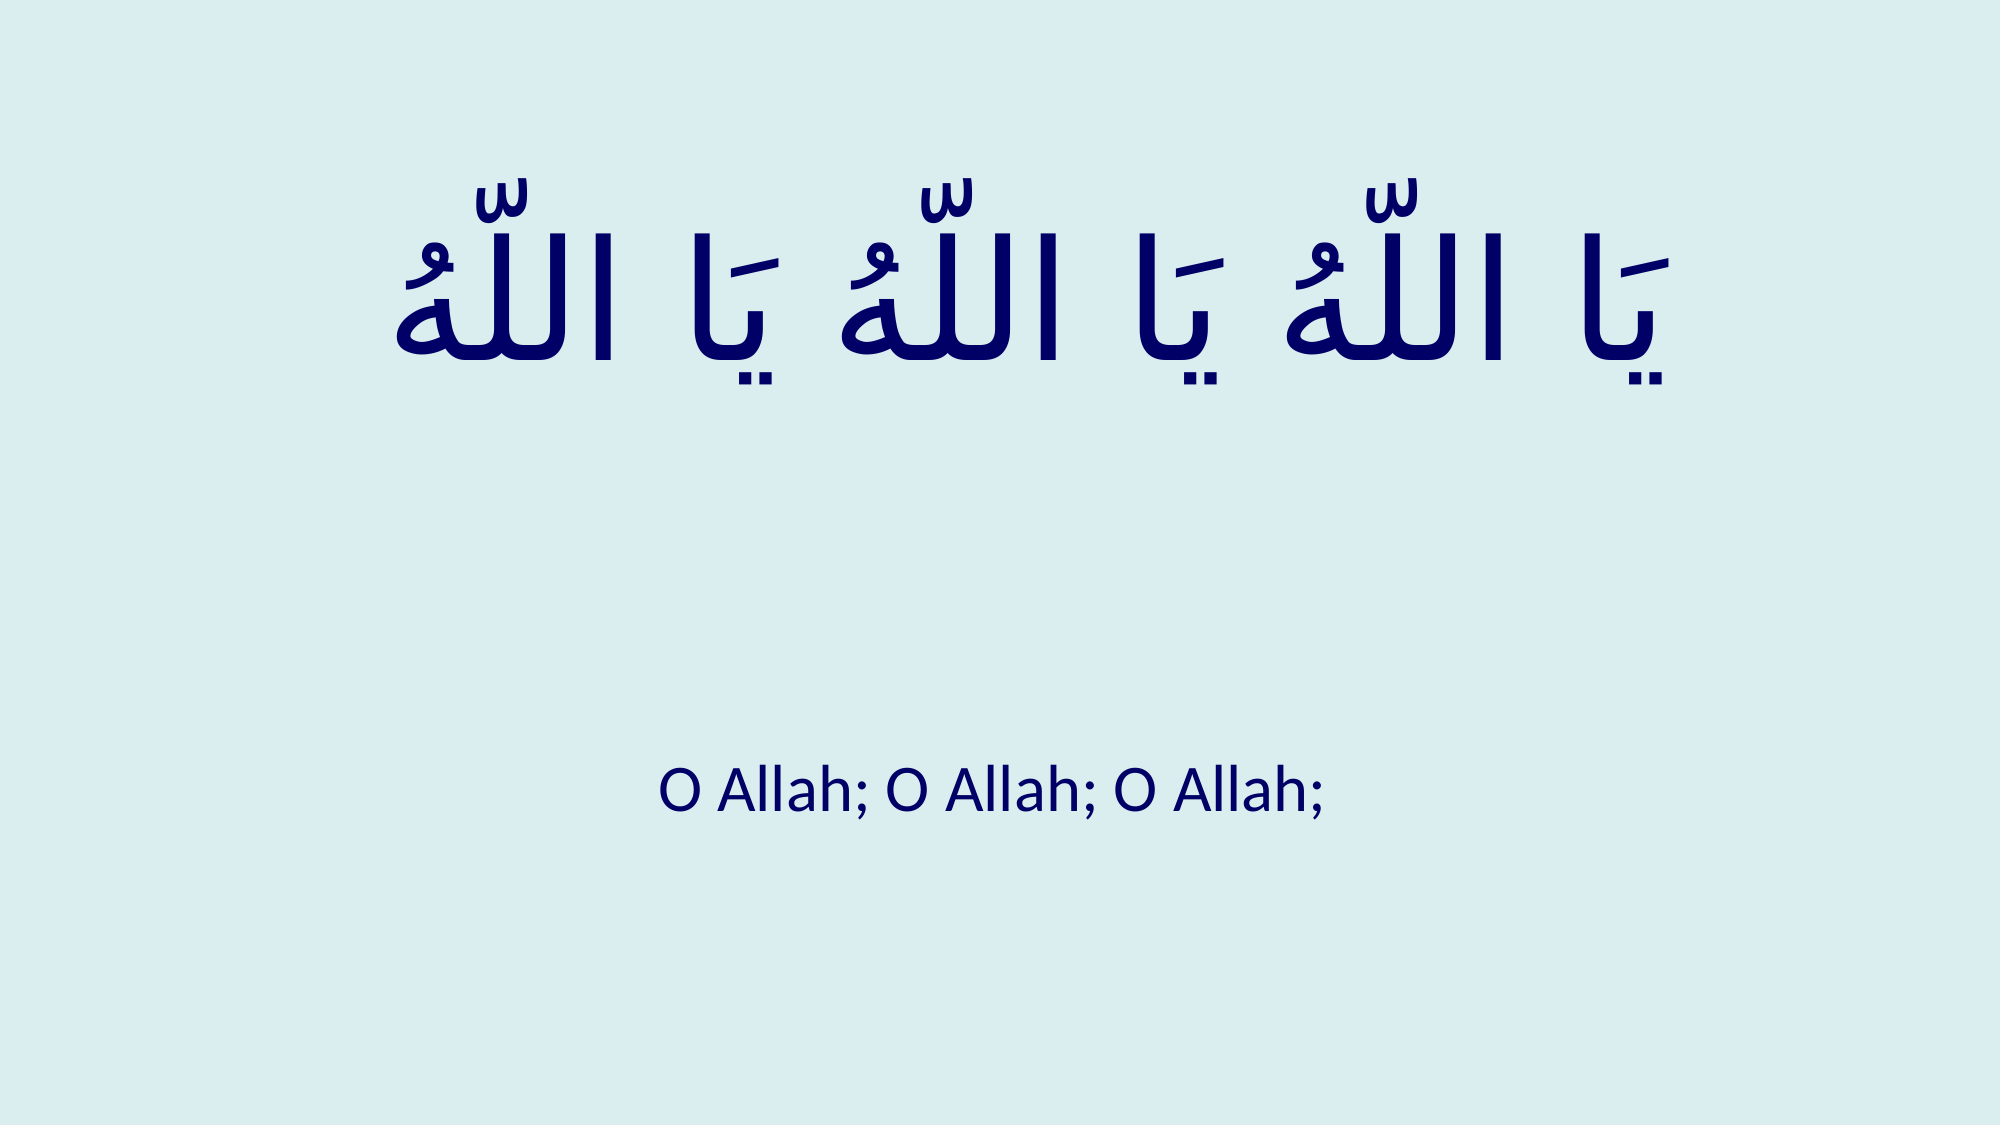

# يَا اللّهُ يَا اللّهُ يَا اللّهُ
O Allah; O Allah; O Allah;